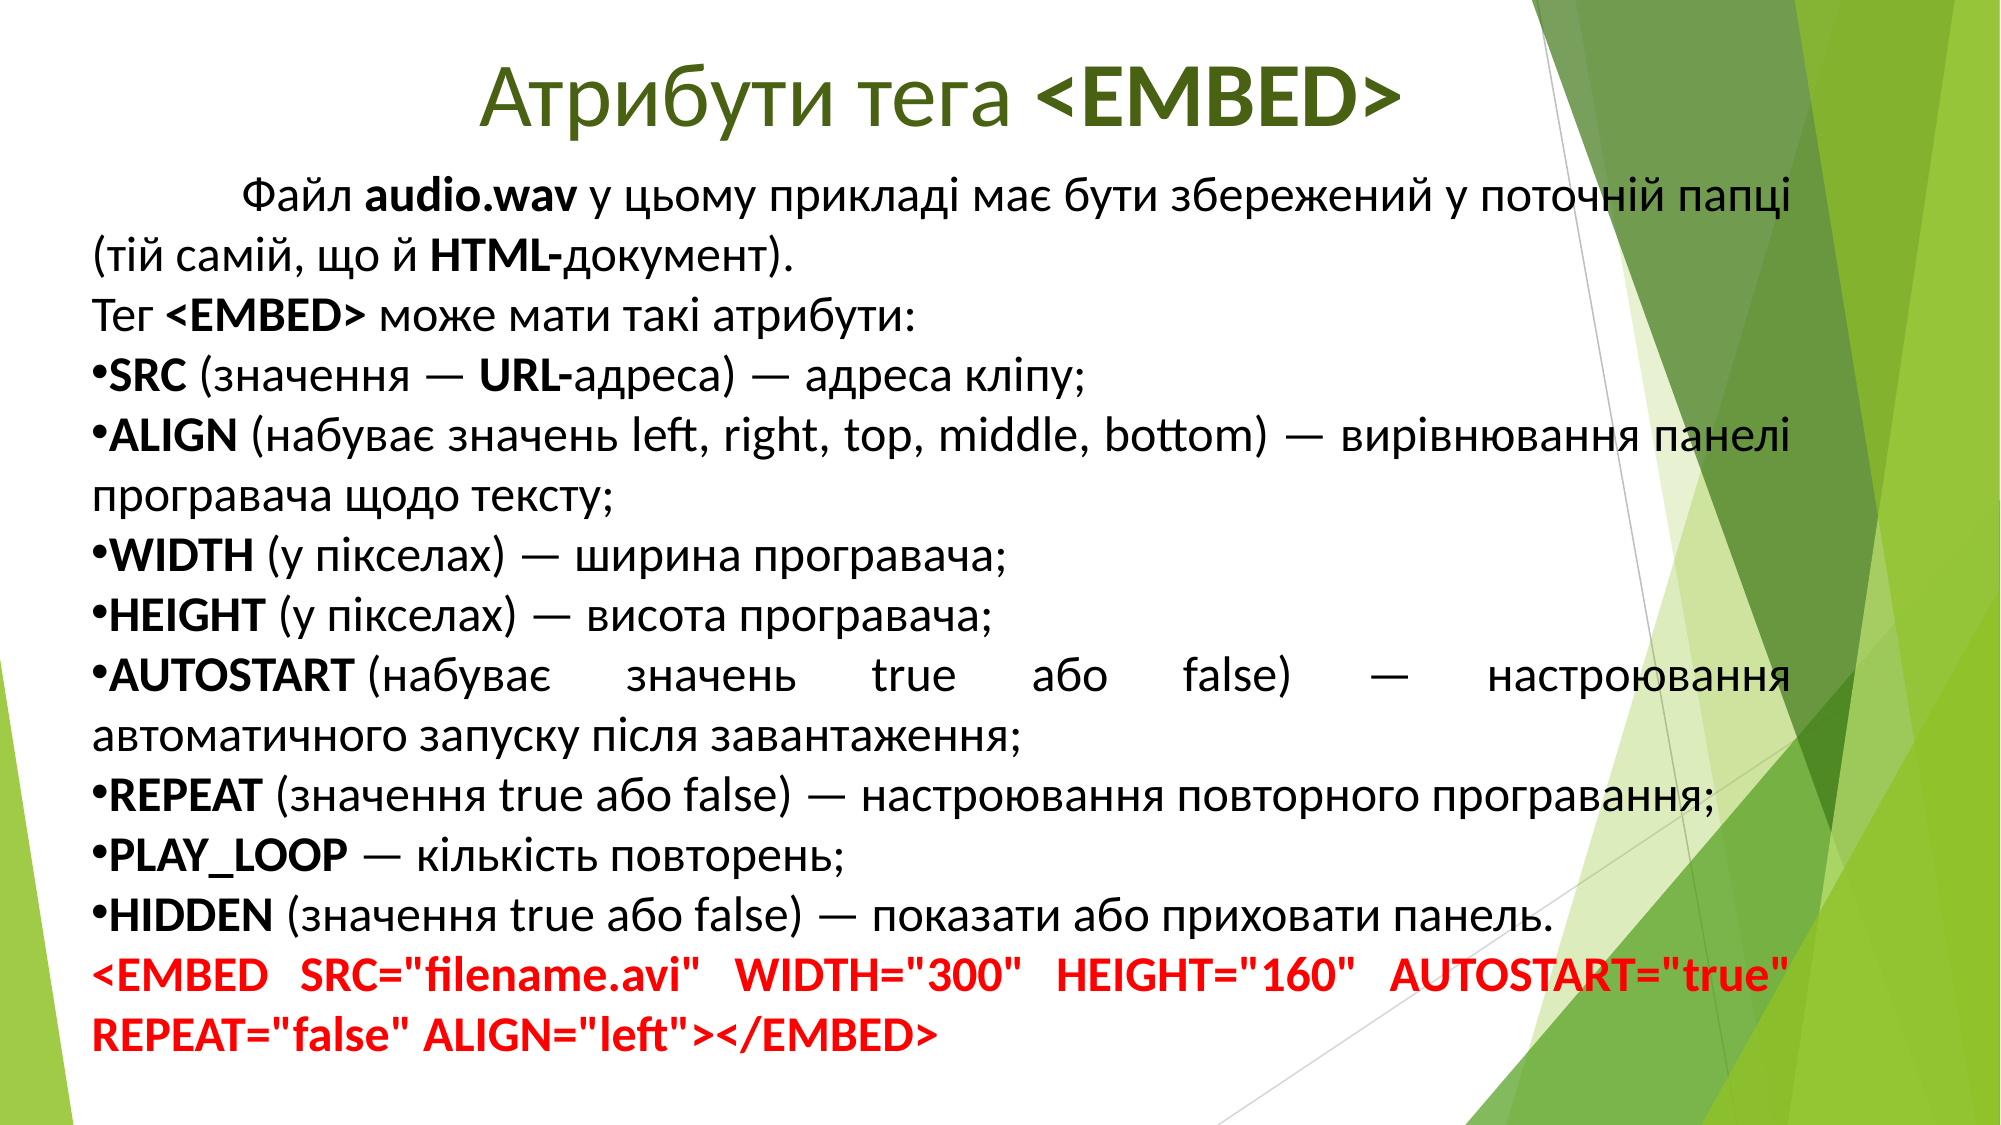

Атрибути тега <EMBED>
	Файл audio.wav у цьому прикладі має бути збережений у поточній папці (тій самій, що й HTML-документ).
Тег <EMBED> може мати такі атрибути:
SRC (значення — URL-адреса) — адреса кліпу;
ALIGN (набуває значень left, right, top, middle, bottom) — вирівнювання панелі програвача щодо тексту;
WIDTH (у пікселах) — ширина програвача;
HEIGHT (у пікселах) — висота програвача;
AUTOSTART (набуває значень true або false) — настроювання
автоматичного запуску після завантаження;
REPEAT (значення true або false) — настроювання повторного програвання;
PLAY_LOOP — кількість повторень;
HIDDEN (значення true або false) — показати або приховати панель.
<EMBED SRC="filename.avi" WIDTH="300" HEIGHT="160" AUTOSTART="true" REPEAT="false" ALIGN="left"></EMBED>